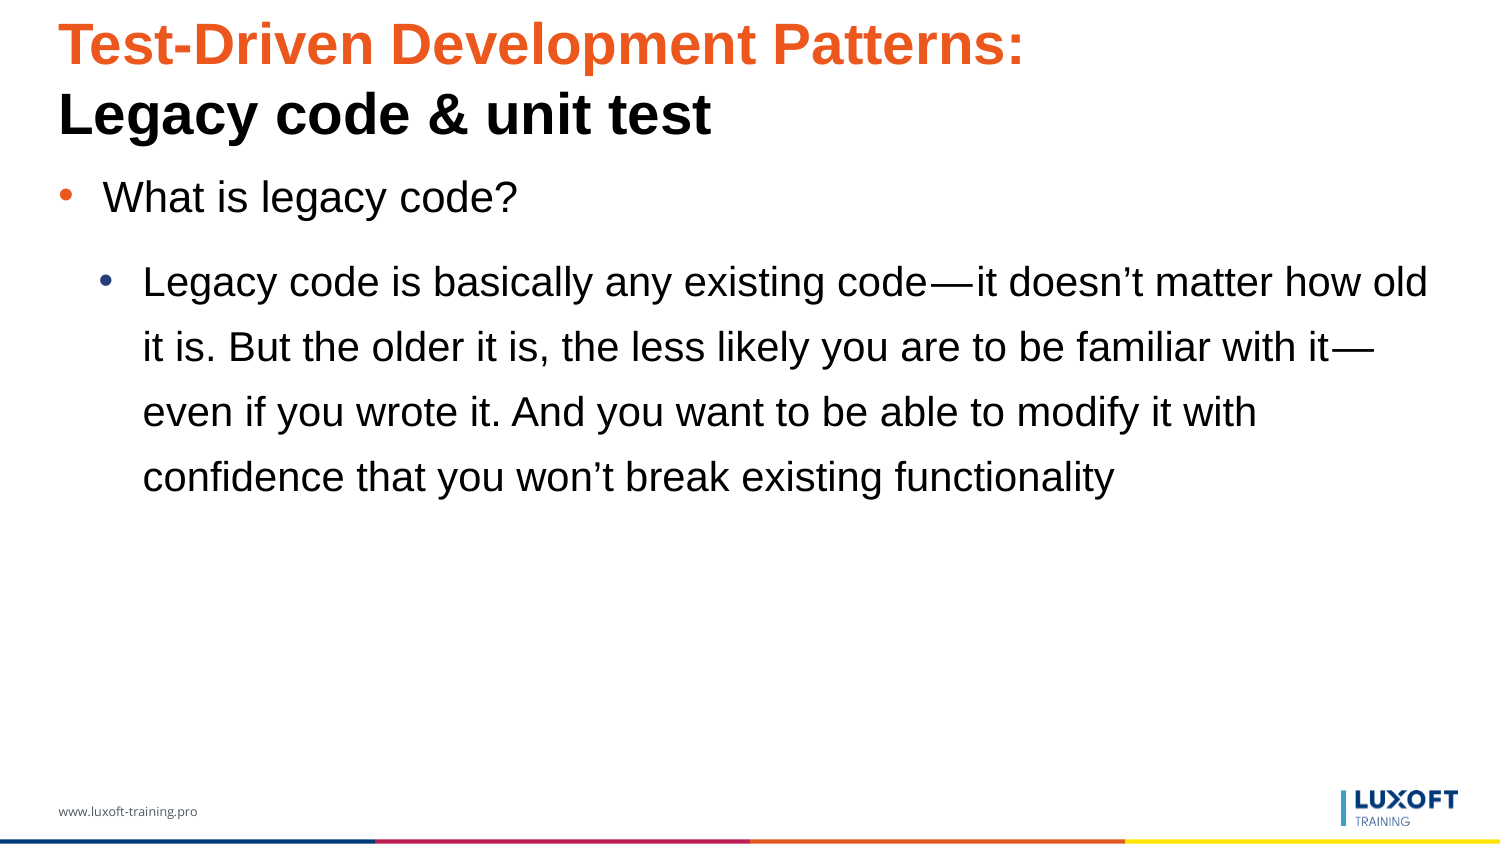

# Test-Driven Development Patterns: Legacy code & unit test
What is legacy code?
Legacy code is basically any existing code — it doesn’t matter how old it is. But the older it is, the less likely you are to be familiar with it — even if you wrote it. And you want to be able to modify it with confidence that you won’t break existing functionality